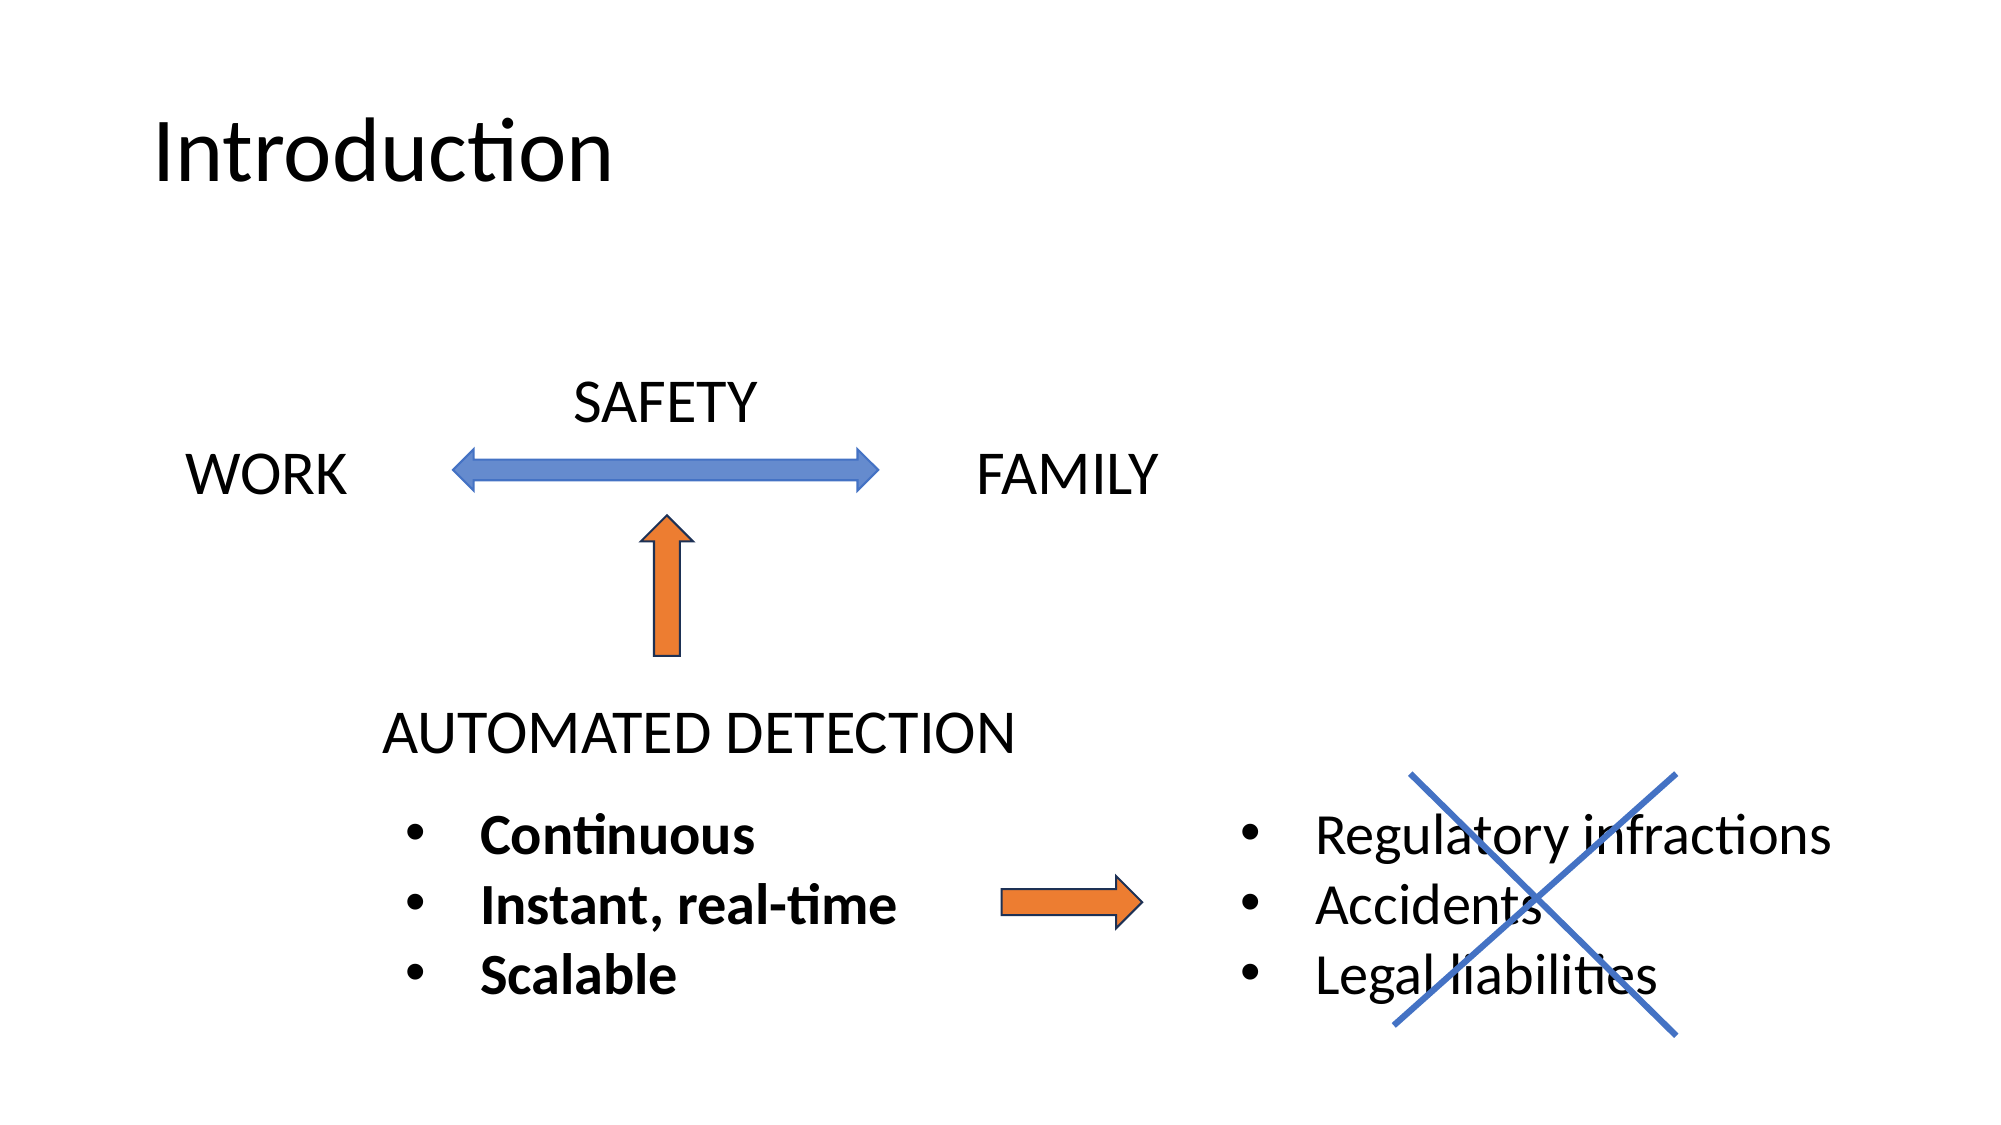

# Introduction
SAFETY
WORK
FAMILY

AUTOMATED DETECTION
Continuous
Instant, real-time
Scalable
Regulatory infractions
Accidents
Legal liabilities